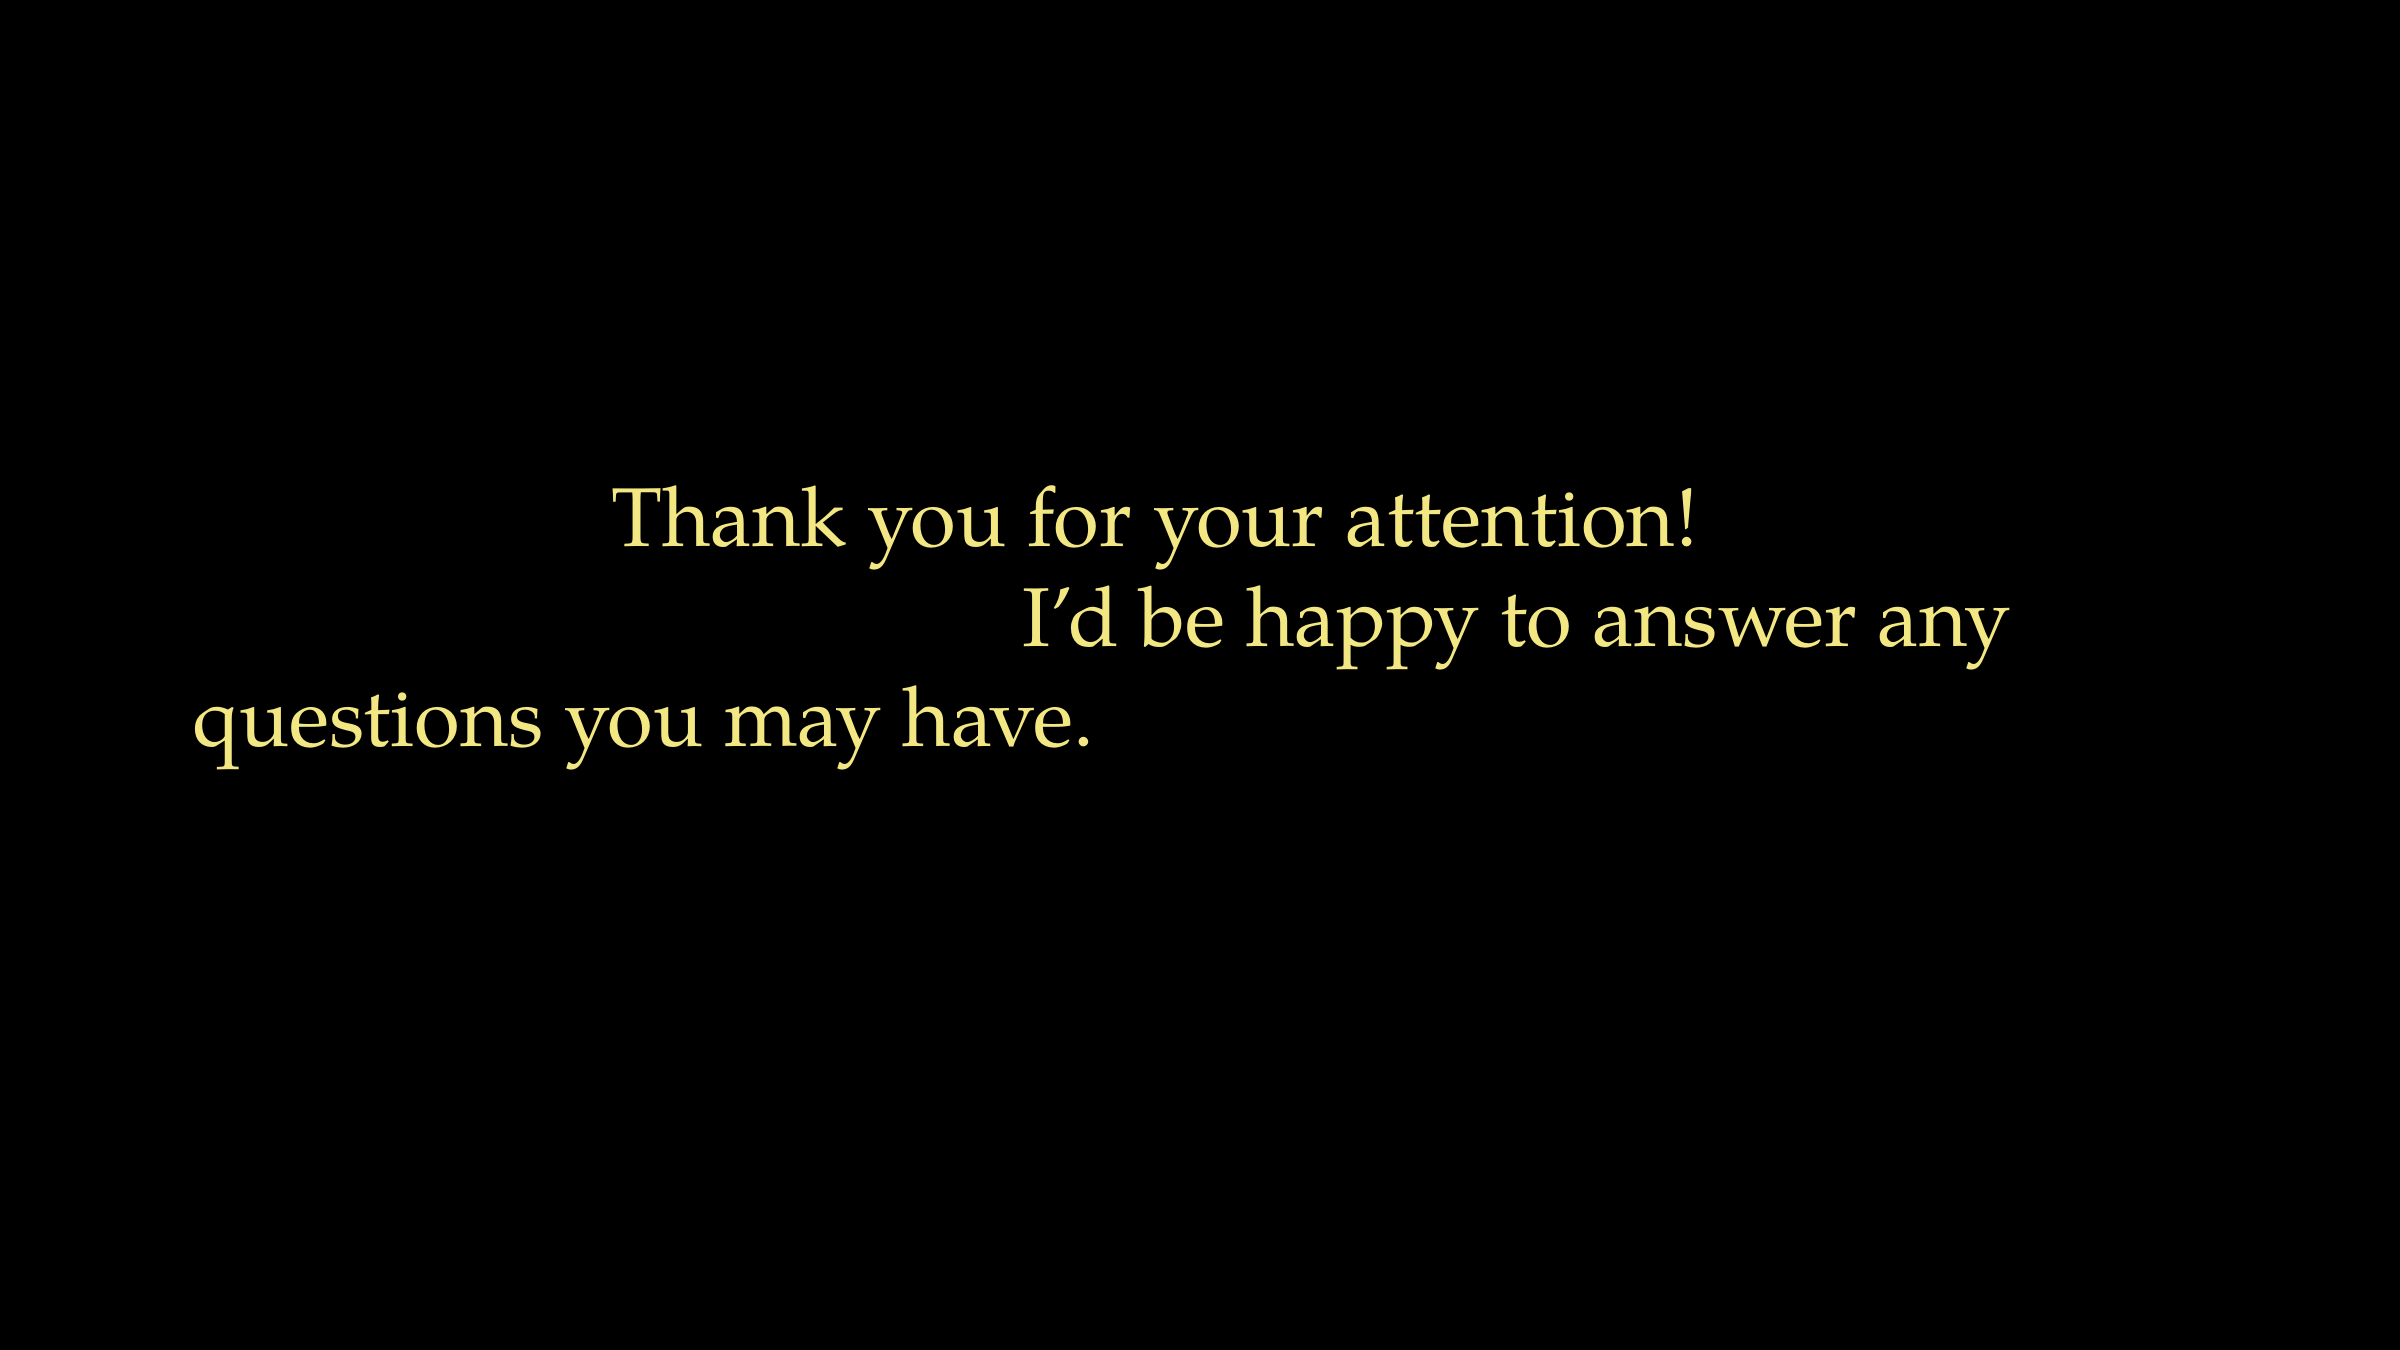

Thank you for your attention!                                                                     I’d be happy to answer any questions you may have.